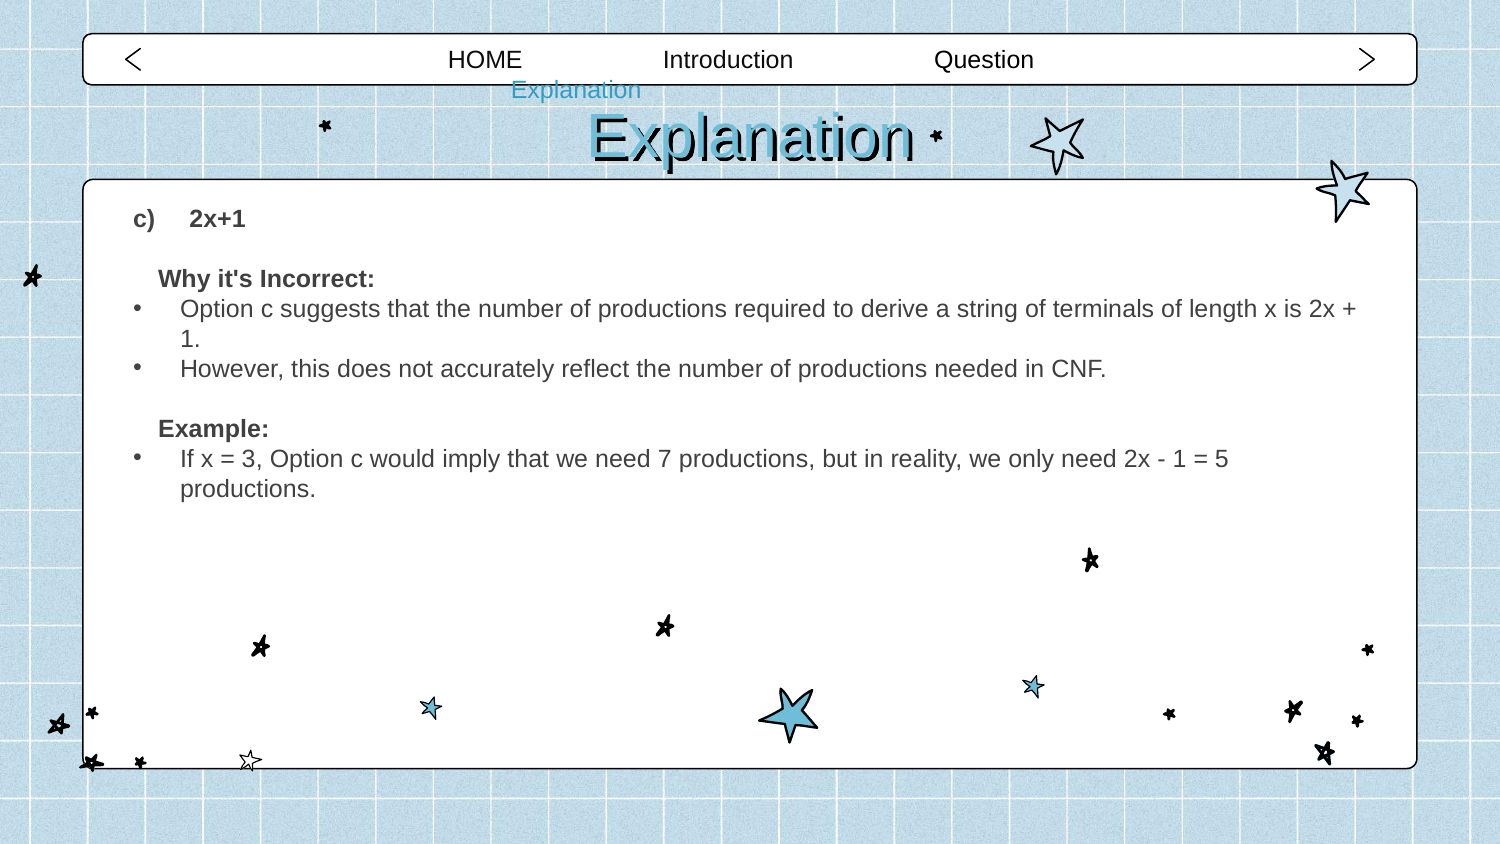

HOME                    Introduction                    Question                    Explanation

# Explanation

2x+1

Why it's Incorrect:
Option c suggests that the number of productions required to derive a string of terminals of length x is 2x + 1.
However, this does not accurately reflect the number of productions needed in CNF.

Example:
If x = 3, Option c would imply that we need 7 productions, but in reality, we only need 2x - 1 = 5 productions.